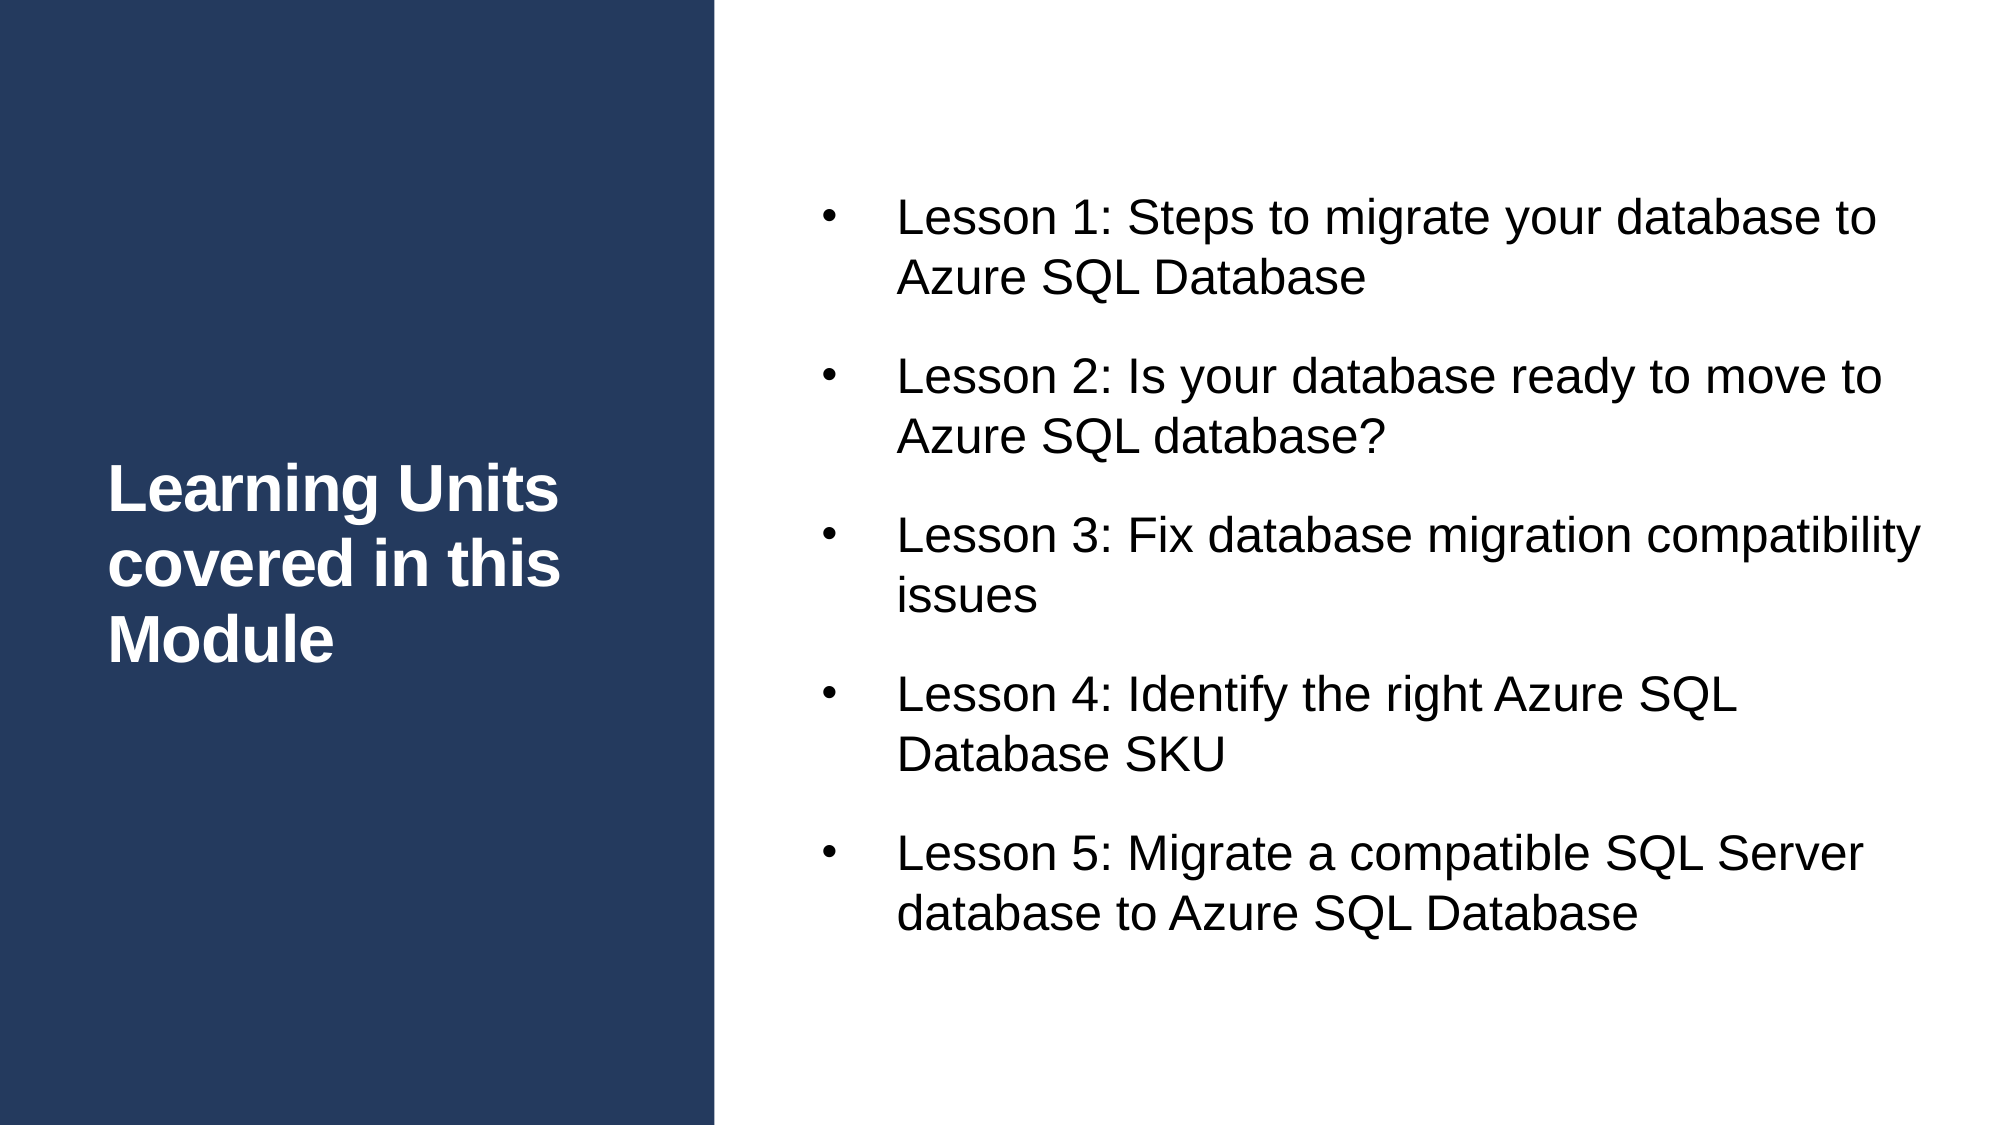

# Learning Units covered in this Module
Lesson 1: Steps to migrate your database to Azure SQL Database
Lesson 2: Is your database ready to move to Azure SQL database?
Lesson 3: Fix database migration compatibility issues
Lesson 4: Identify the right Azure SQL Database SKU
Lesson 5: Migrate a compatible SQL Server database to Azure SQL Database